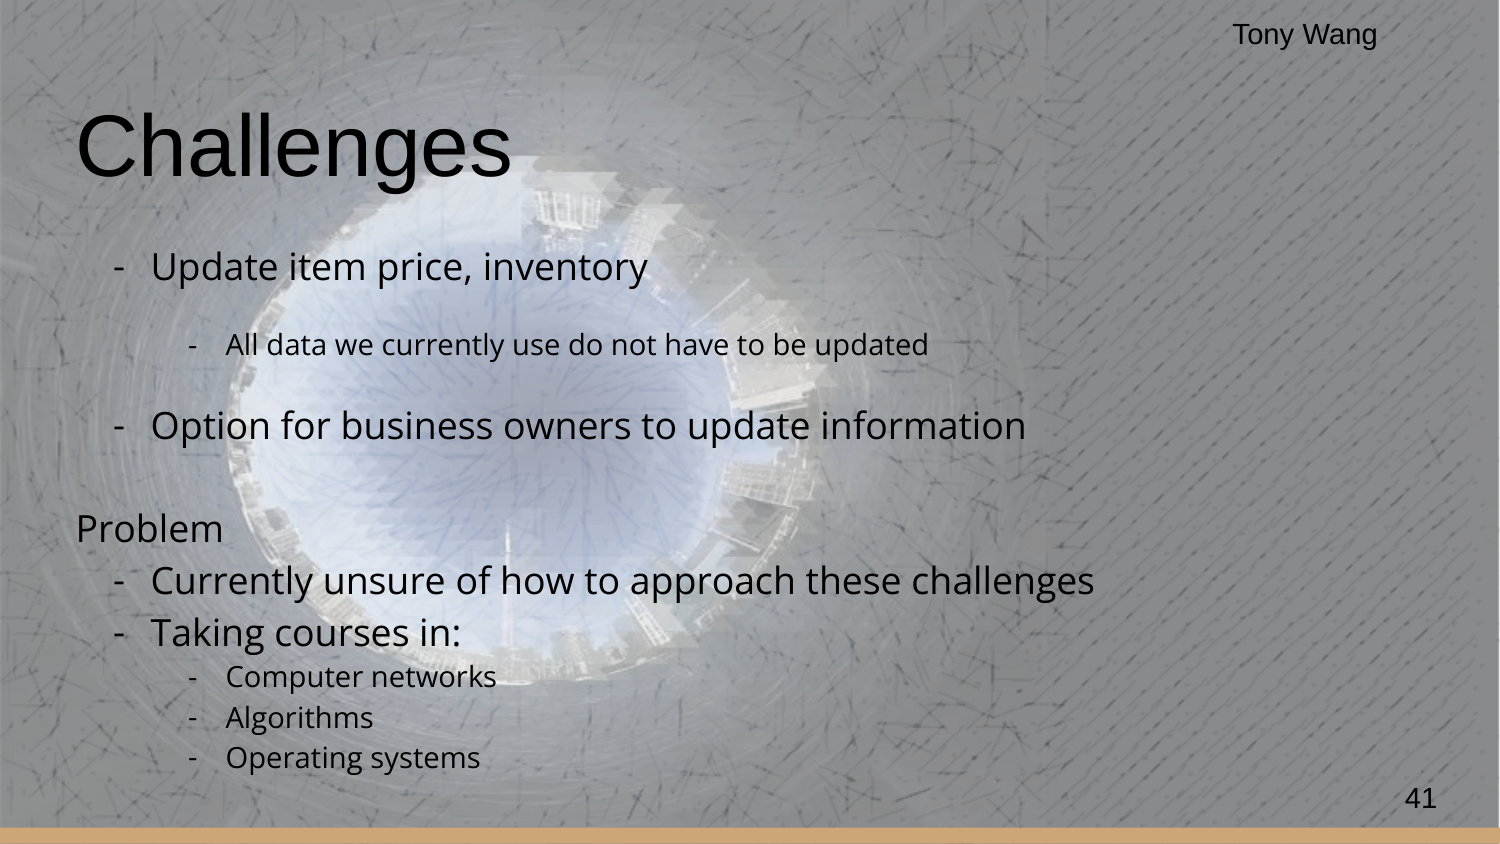

Tony Wang
# Challenges
Update item price, inventory
All data we currently use do not have to be updated
Option for business owners to update information

Problem
Currently unsure of how to approach these challenges
Taking courses in:
Computer networks
Algorithms
Operating systems

41